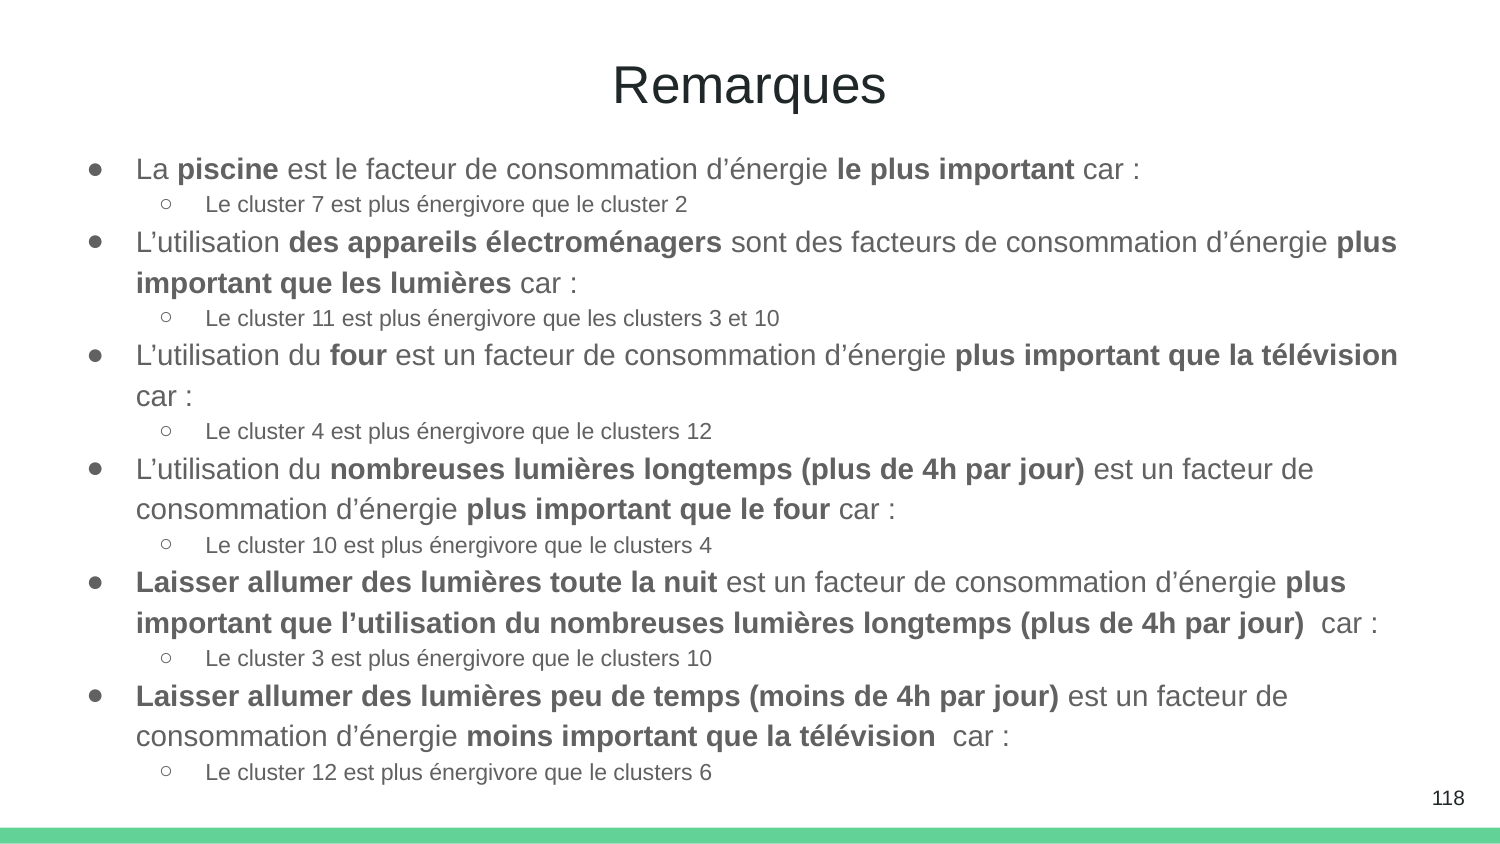

# Remarques
La piscine est le facteur de consommation d’énergie le plus important car :
Le cluster 7 est plus énergivore que le cluster 2
L’utilisation des appareils électroménagers sont des facteurs de consommation d’énergie plus important que les lumières car :
Le cluster 11 est plus énergivore que les clusters 3 et 10
L’utilisation du four est un facteur de consommation d’énergie plus important que la télévision car :
Le cluster 4 est plus énergivore que le clusters 12
L’utilisation du nombreuses lumières longtemps (plus de 4h par jour) est un facteur de consommation d’énergie plus important que le four car :
Le cluster 10 est plus énergivore que le clusters 4
Laisser allumer des lumières toute la nuit est un facteur de consommation d’énergie plus important que l’utilisation du nombreuses lumières longtemps (plus de 4h par jour)  car :
Le cluster 3 est plus énergivore que le clusters 10
Laisser allumer des lumières peu de temps (moins de 4h par jour) est un facteur de consommation d’énergie moins important que la télévision  car :
Le cluster 12 est plus énergivore que le clusters 6
118